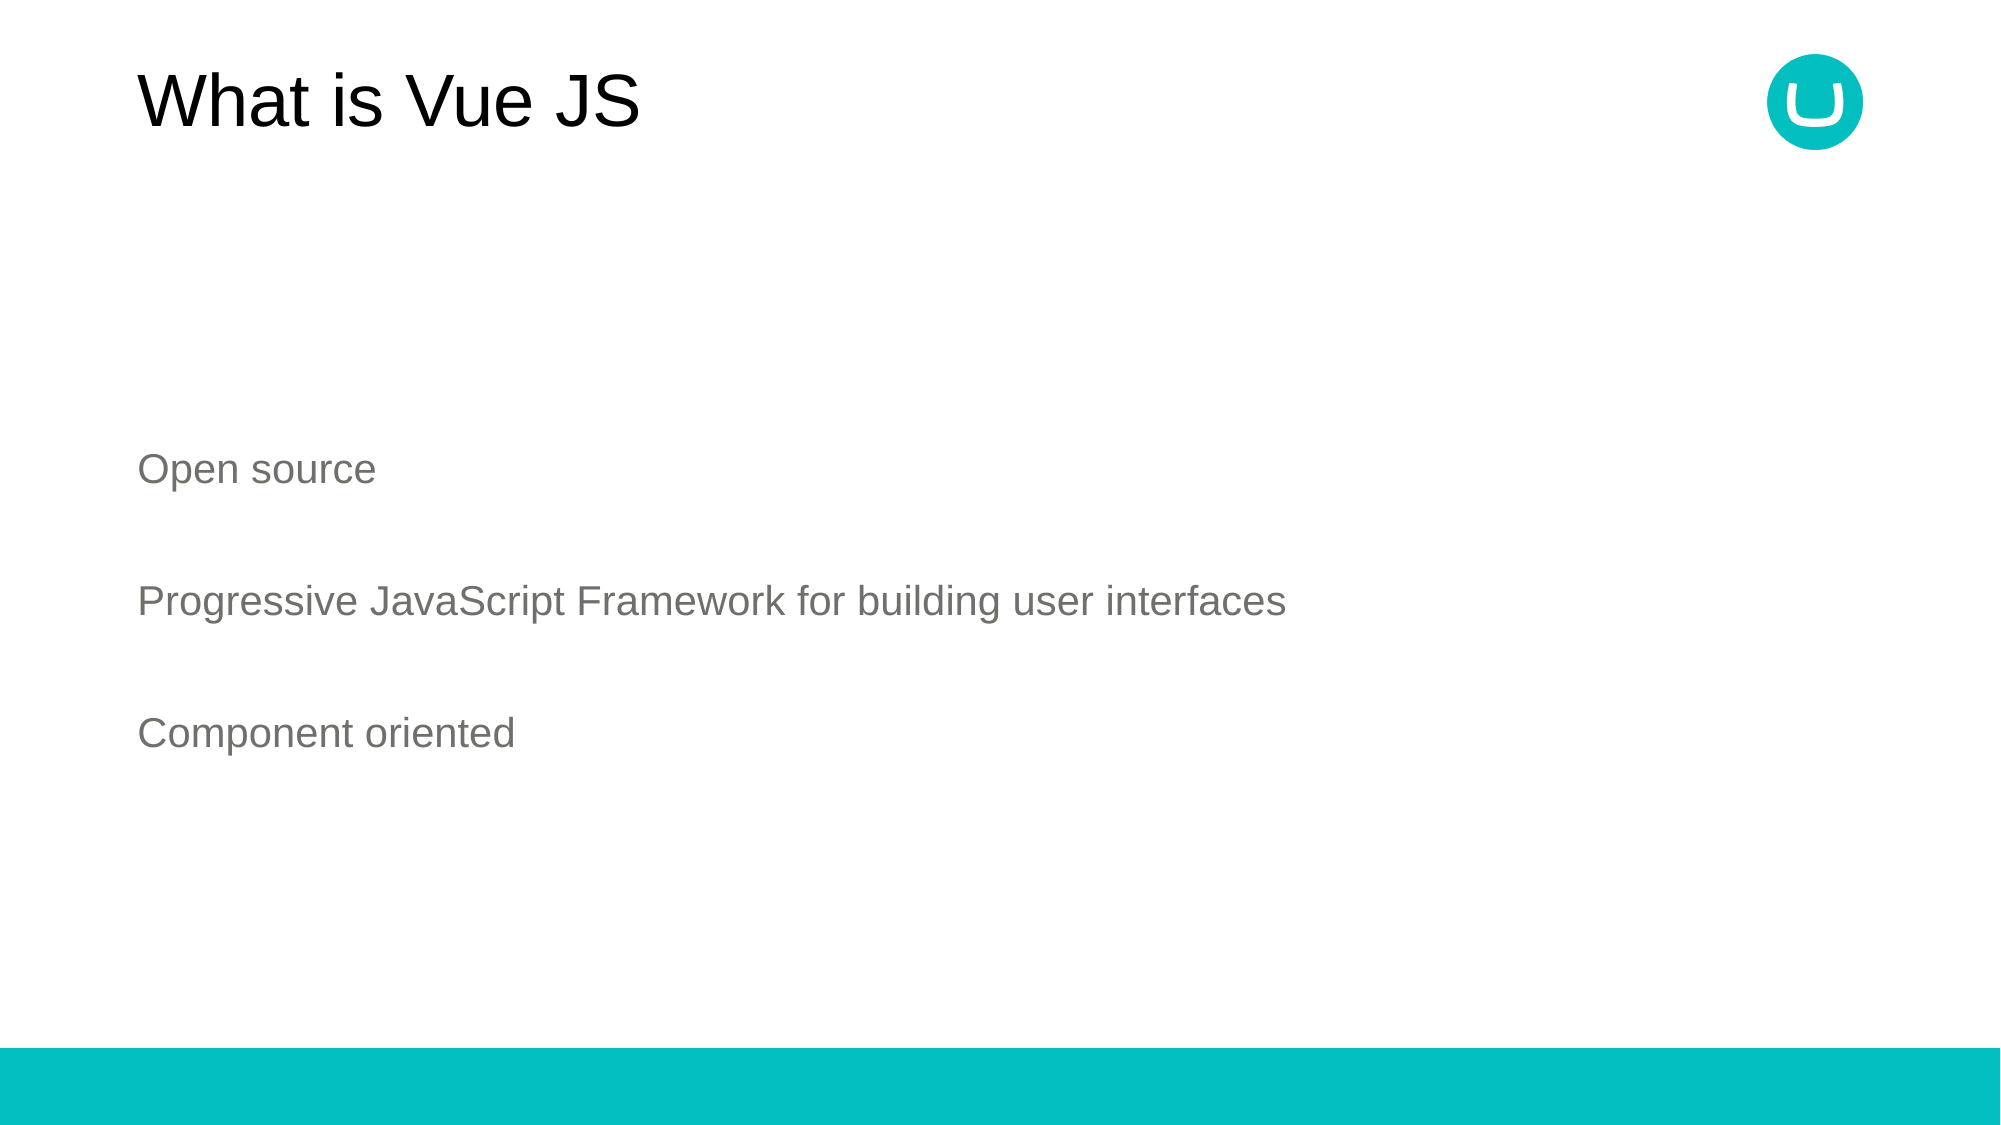

# What is Vue JS
Open source

Progressive JavaScript Framework for building user interfaces

Component oriented